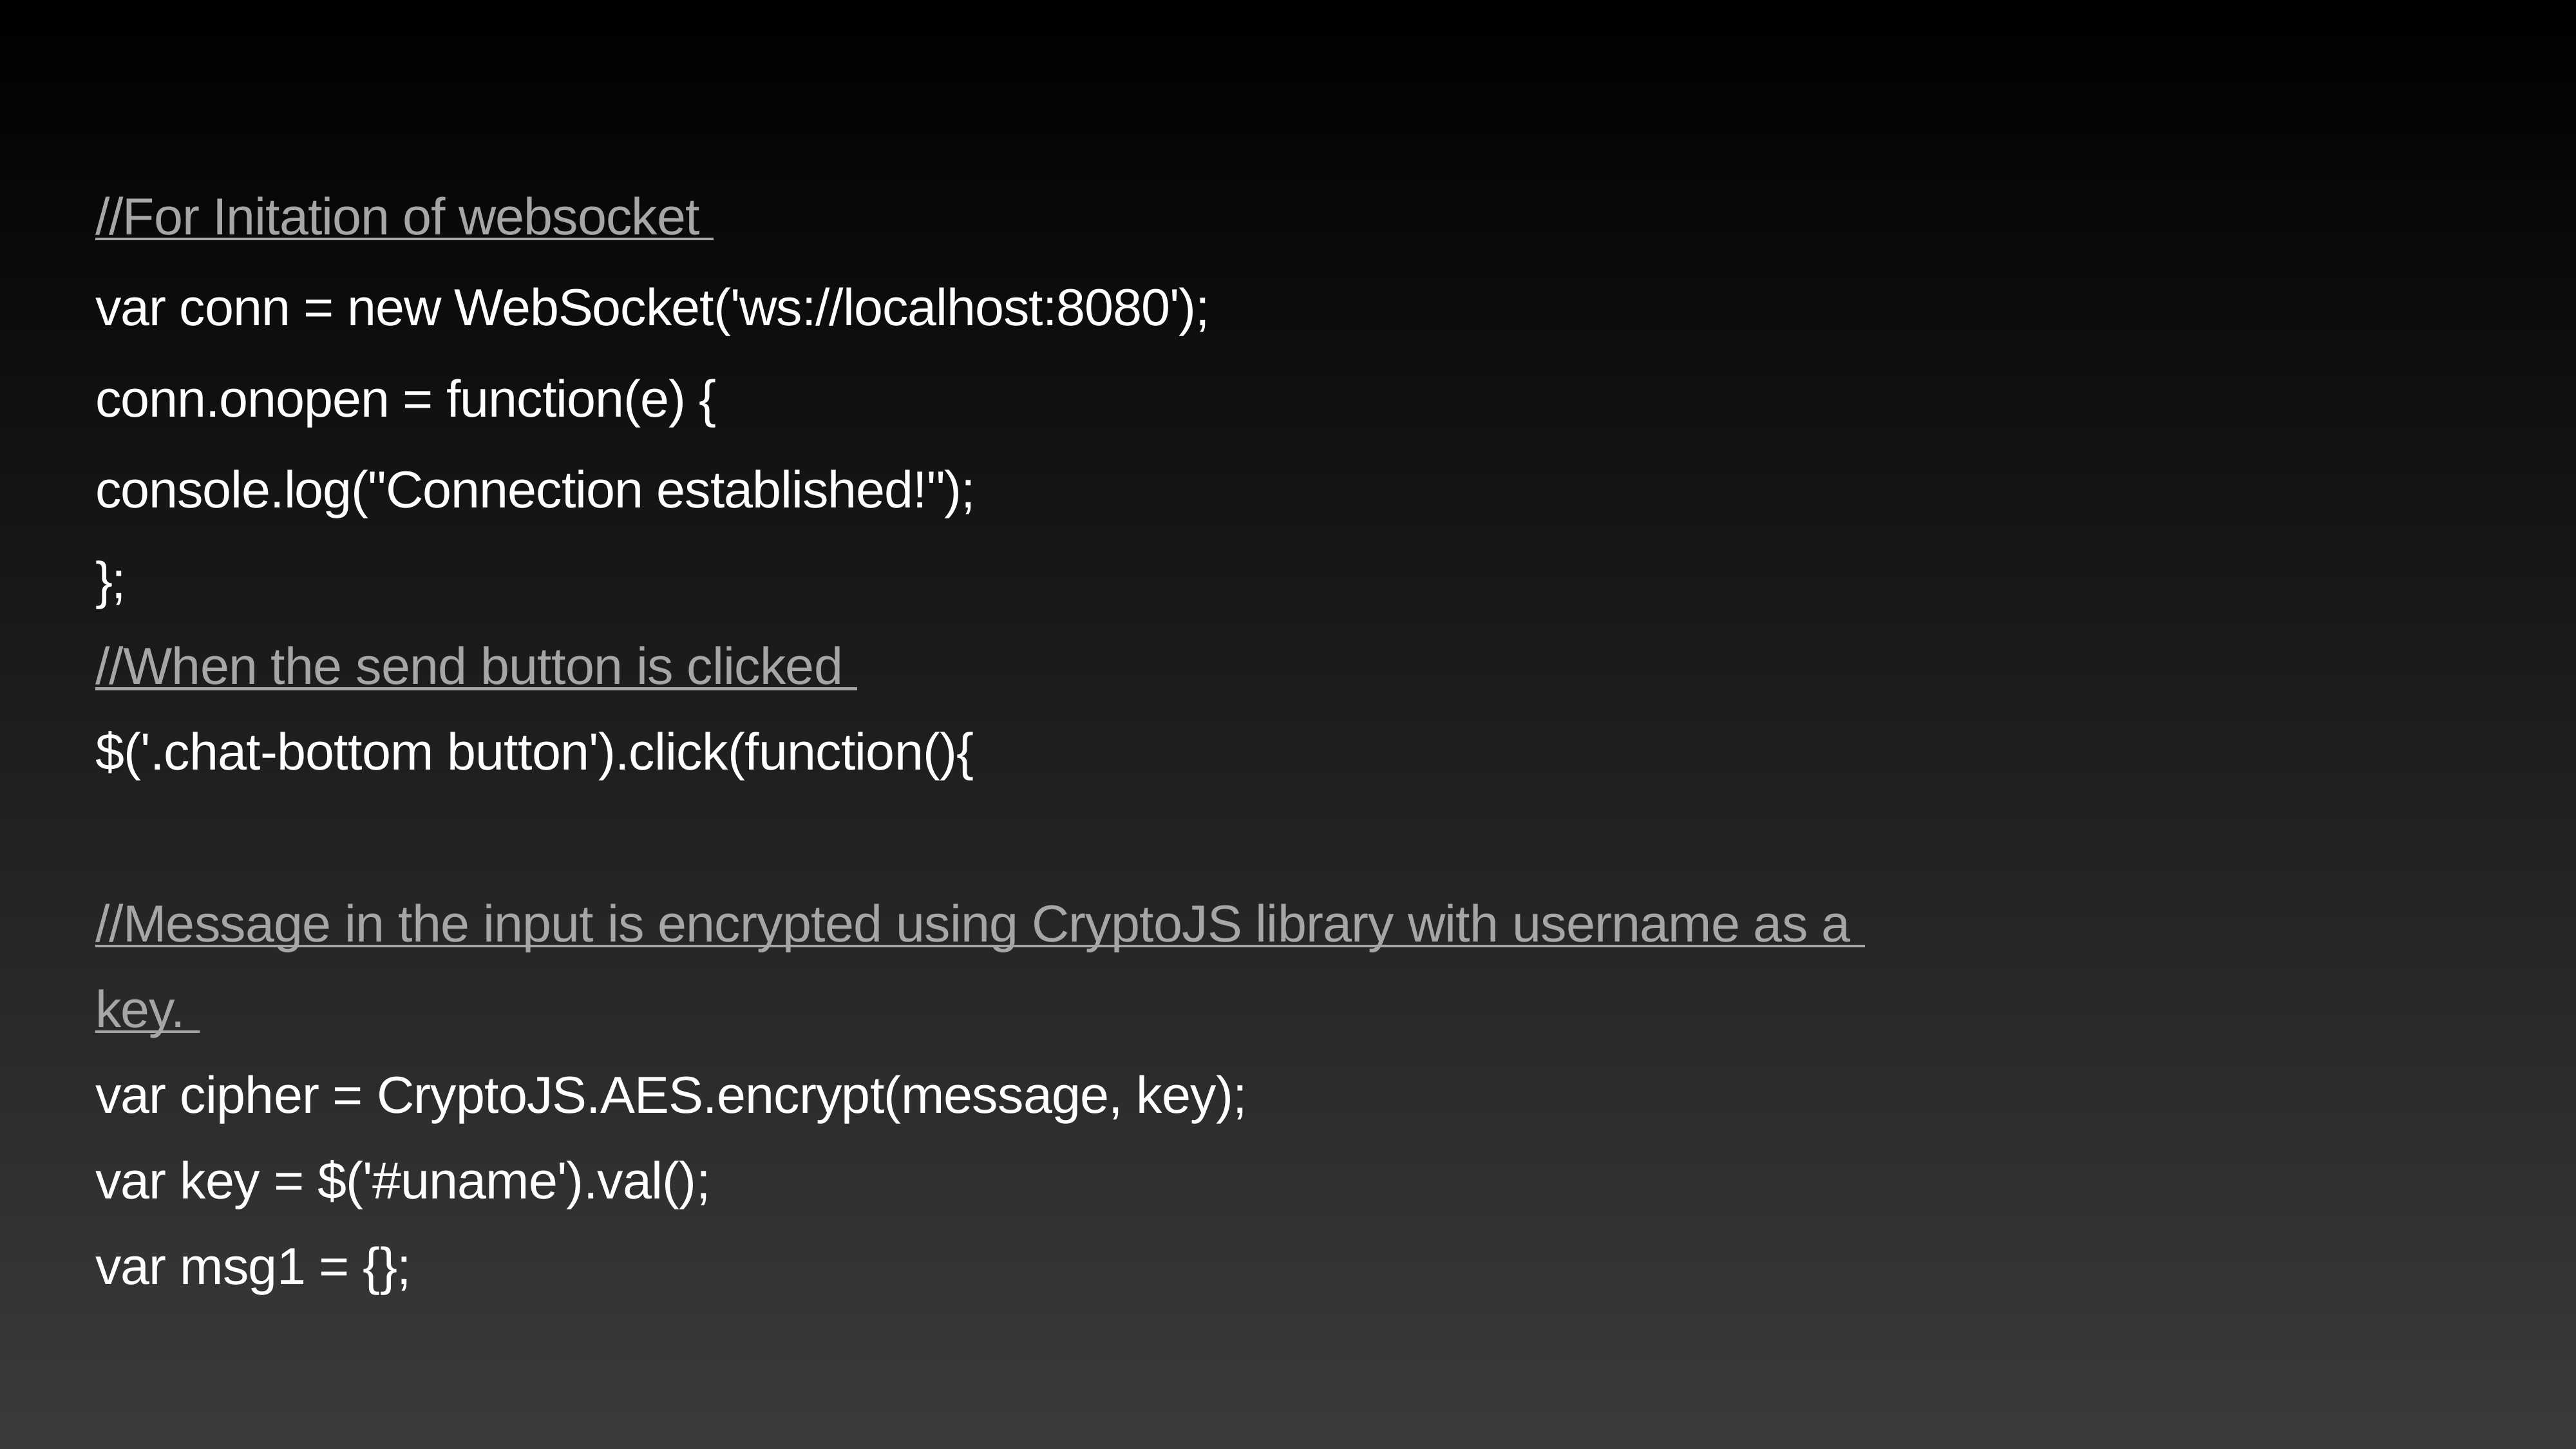

//For Initation of websocket
var conn = new WebSocket('ws://localhost:8080');
conn.onopen = function(e) {
console.log("Connection established!");
};
//When the send button is clicked
$('.chat-bottom button').click(function(){

//Message in the input is encrypted using CryptoJS library with username as a
key.
var cipher = CryptoJS.AES.encrypt(message, key);
var key = $('#uname').val();
var msg1 = {};